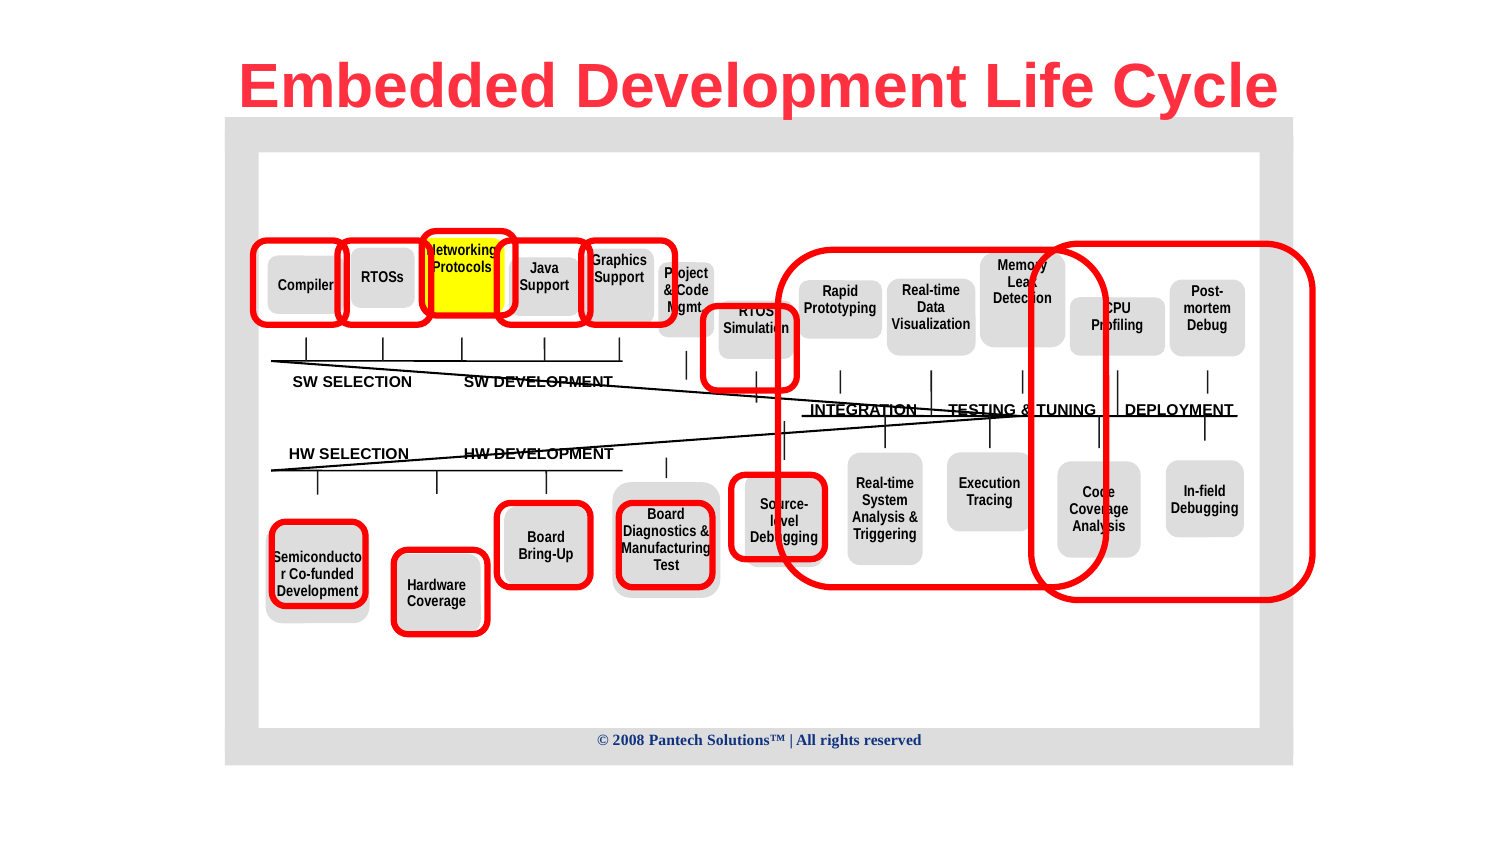

Embedded Development Life Cycle

Networking Protocols

Graphics Support

RTOSs

Memory Leak Detection

Compiler

Java Support

Project & Code Mgmt.

Real-time Data Visualization

Post-mortem Debug

Rapid Prototyping

CPU
Profiling

RTOS Simulation

SW SELECTION
SW DEVELOPMENT
INTEGRATION
TESTING & TUNING
DEPLOYMENT

HW SELECTION
HW DEVELOPMENT

Execution Tracing

Real-time System Analysis & Triggering

In-field Debugging

Code Coverage Analysis

Source-level Debugging

Board Diagnostics & Manufacturing Test

Board Bring-Up

Semiconductor Co-funded Development

Hardware Coverage

© 2008 Pantech Solutions™ | All rights reserved